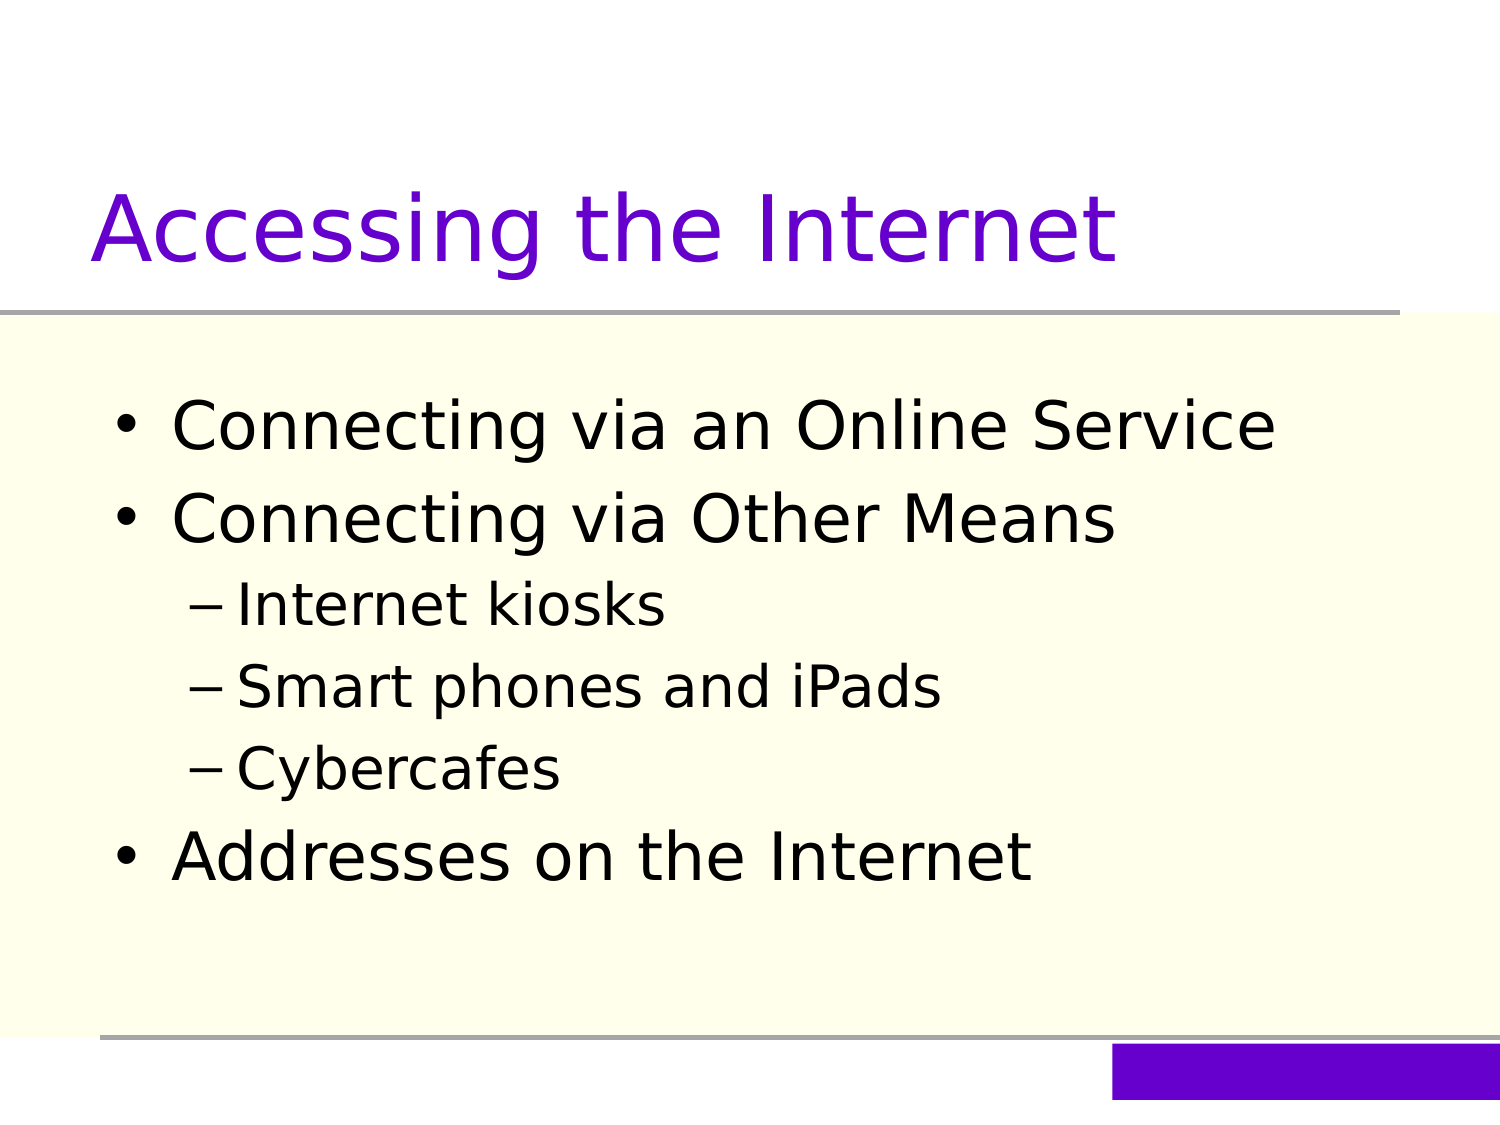

Accessing the Internet
Connecting via an Online Service
Connecting via Other Means
Internet kiosks
Smart phones and iPads
Cybercafes
Addresses on the Internet